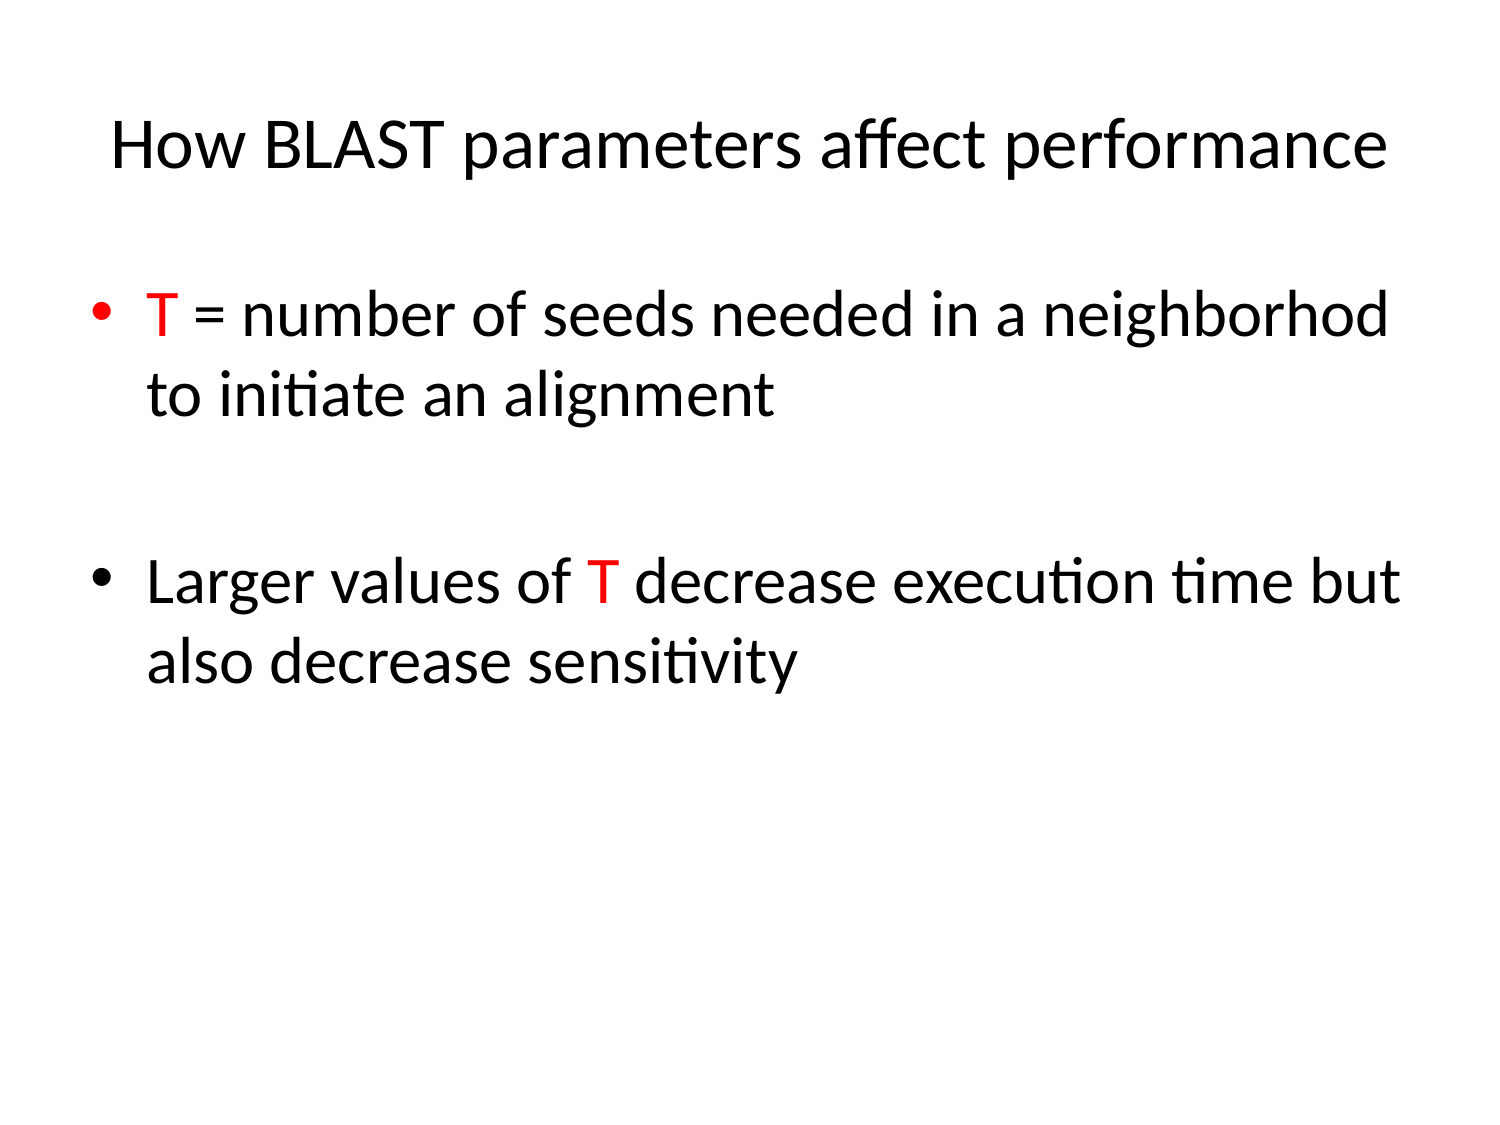

# How BLAST parameters affect performance
T = number of seeds needed in a neighborhod to initiate an alignment

Larger values of T decrease execution time but also decrease sensitivity